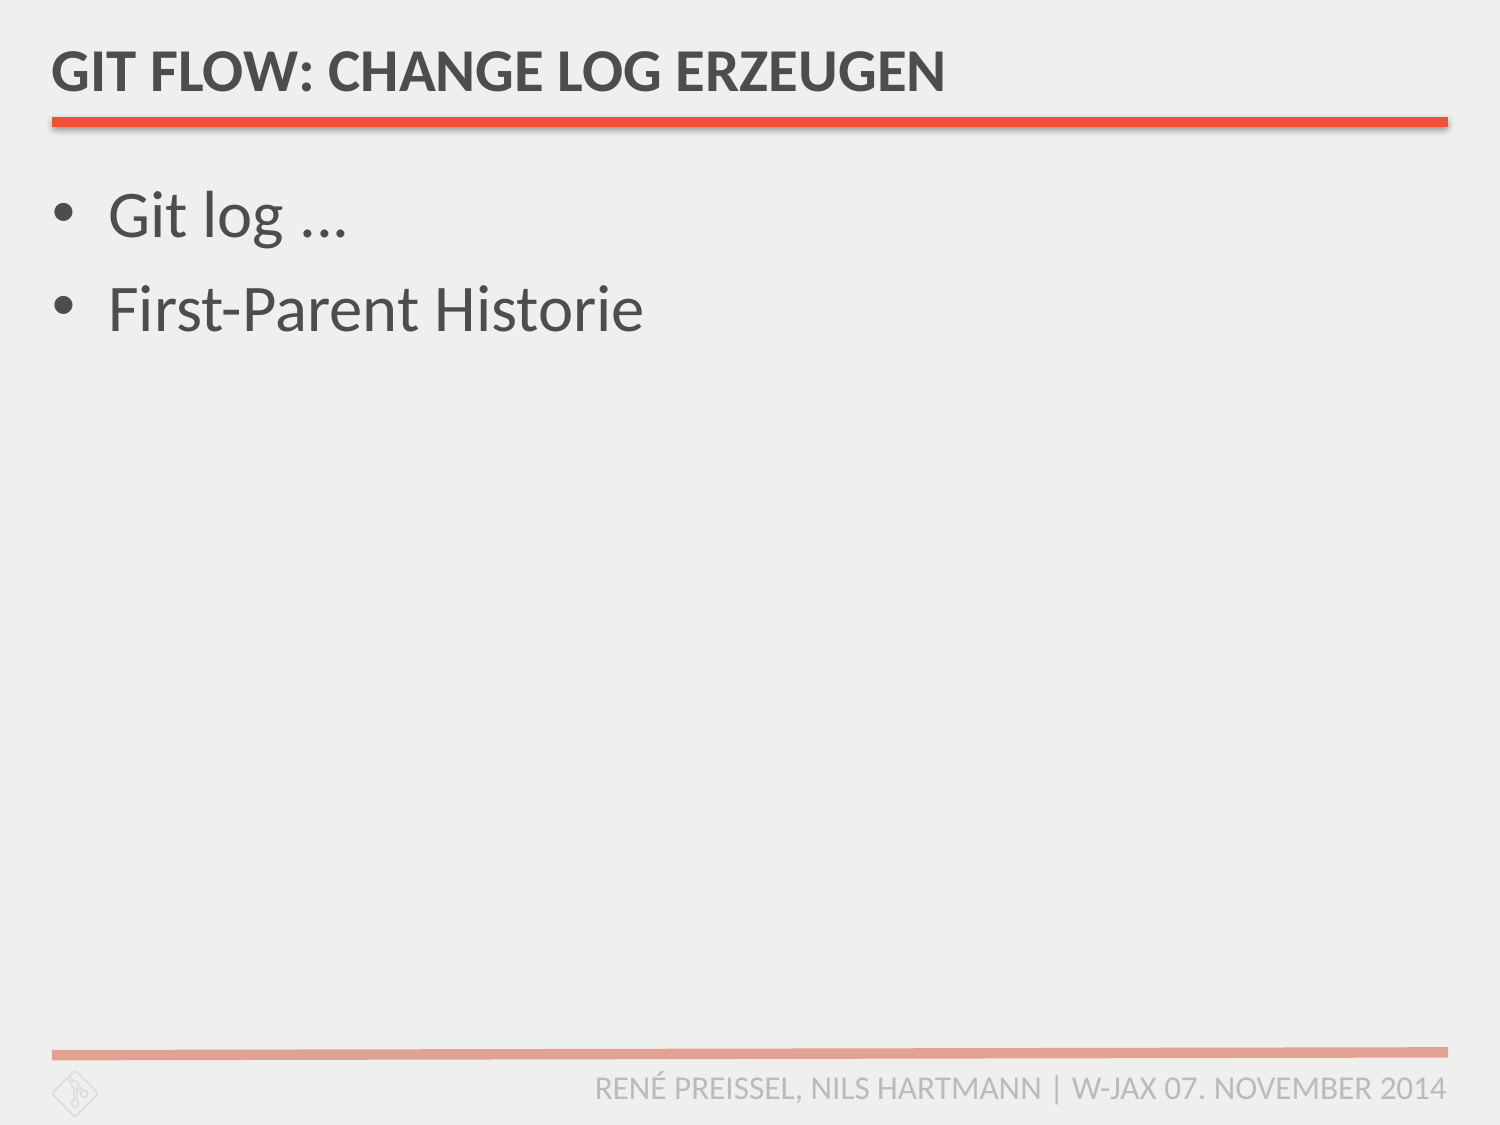

# GIT FLOW: CHANGE LOG ERZEUGEN
Git log ...
First-Parent Historie